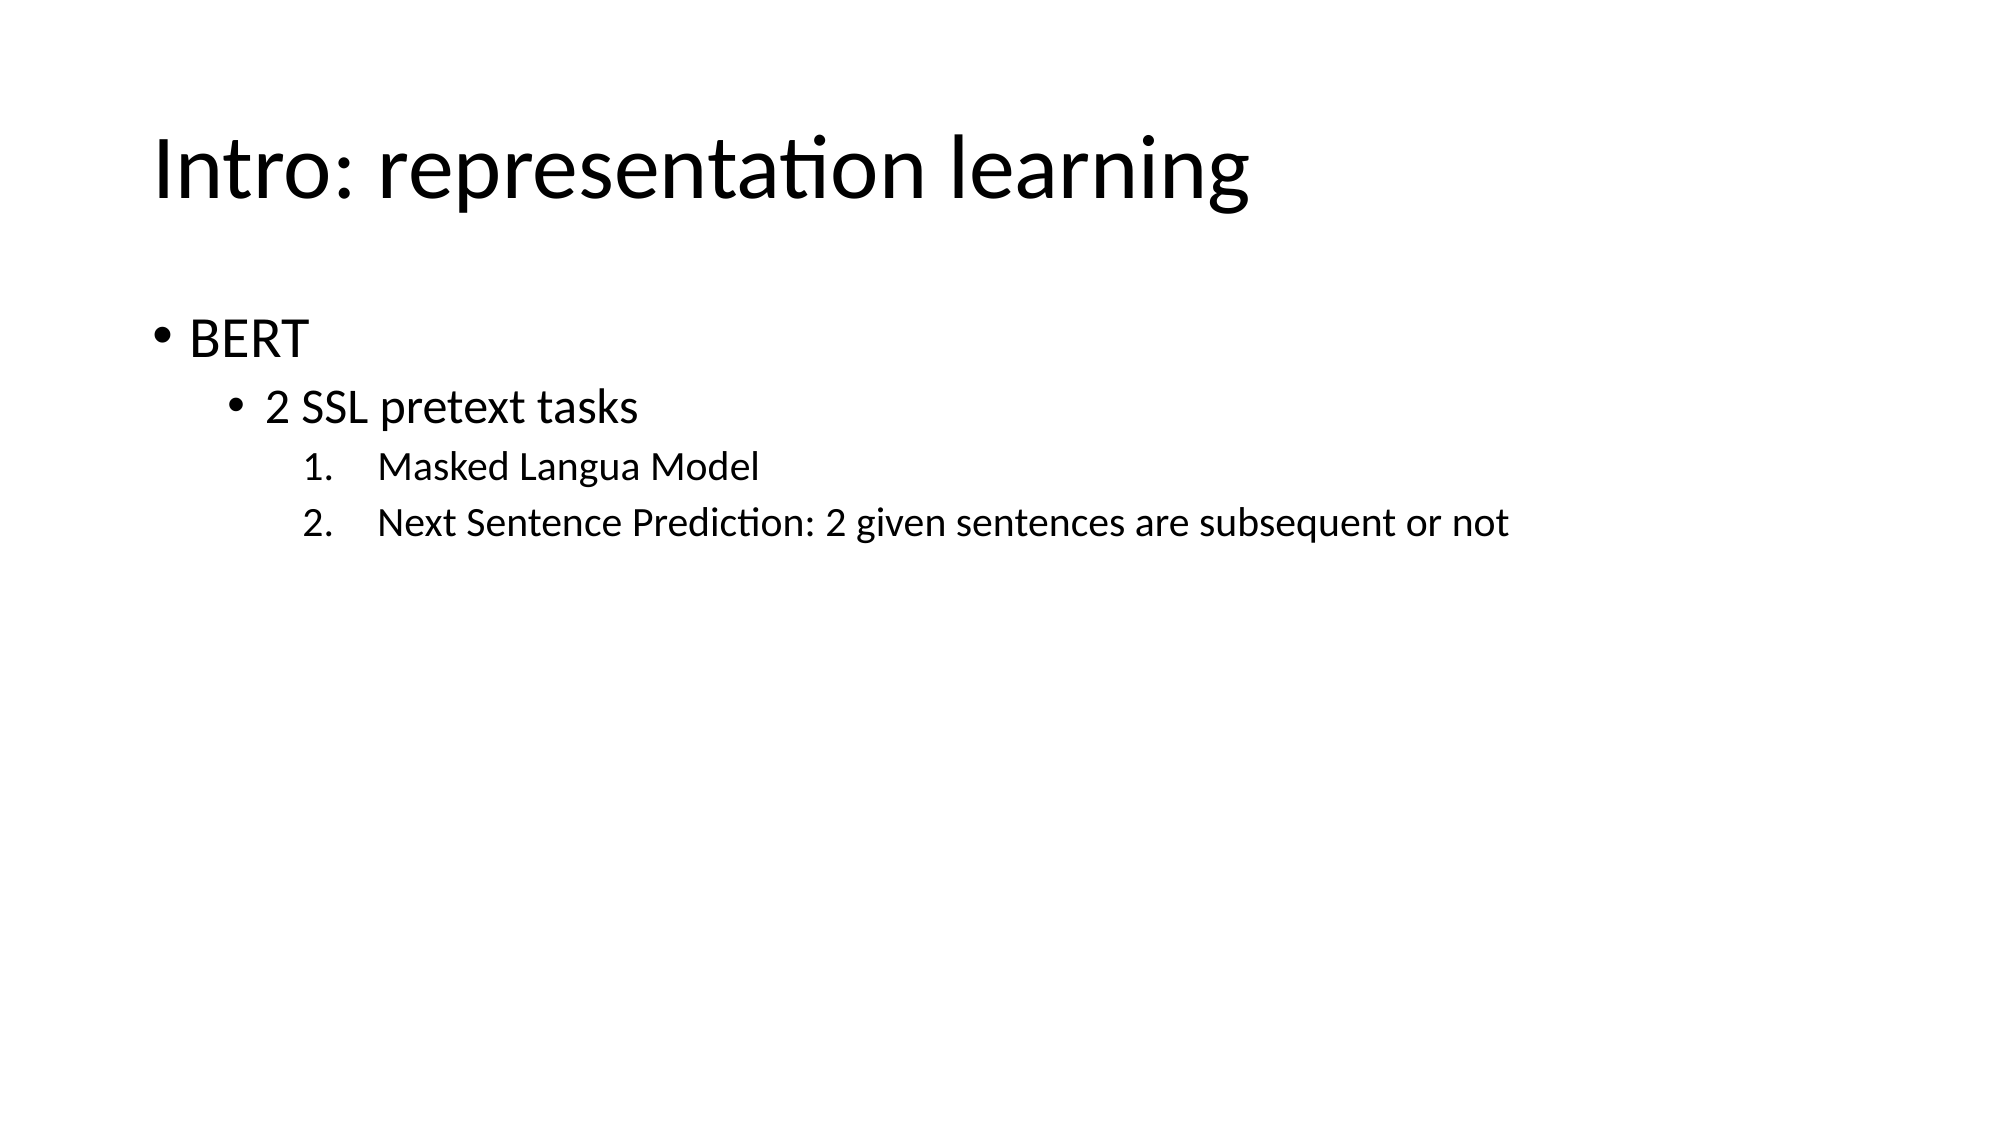

# Intro: representation learning
BERT
2 SSL pretext tasks
Masked Langua Model
Next Sentence Prediction: 2 given sentences are subsequent or not